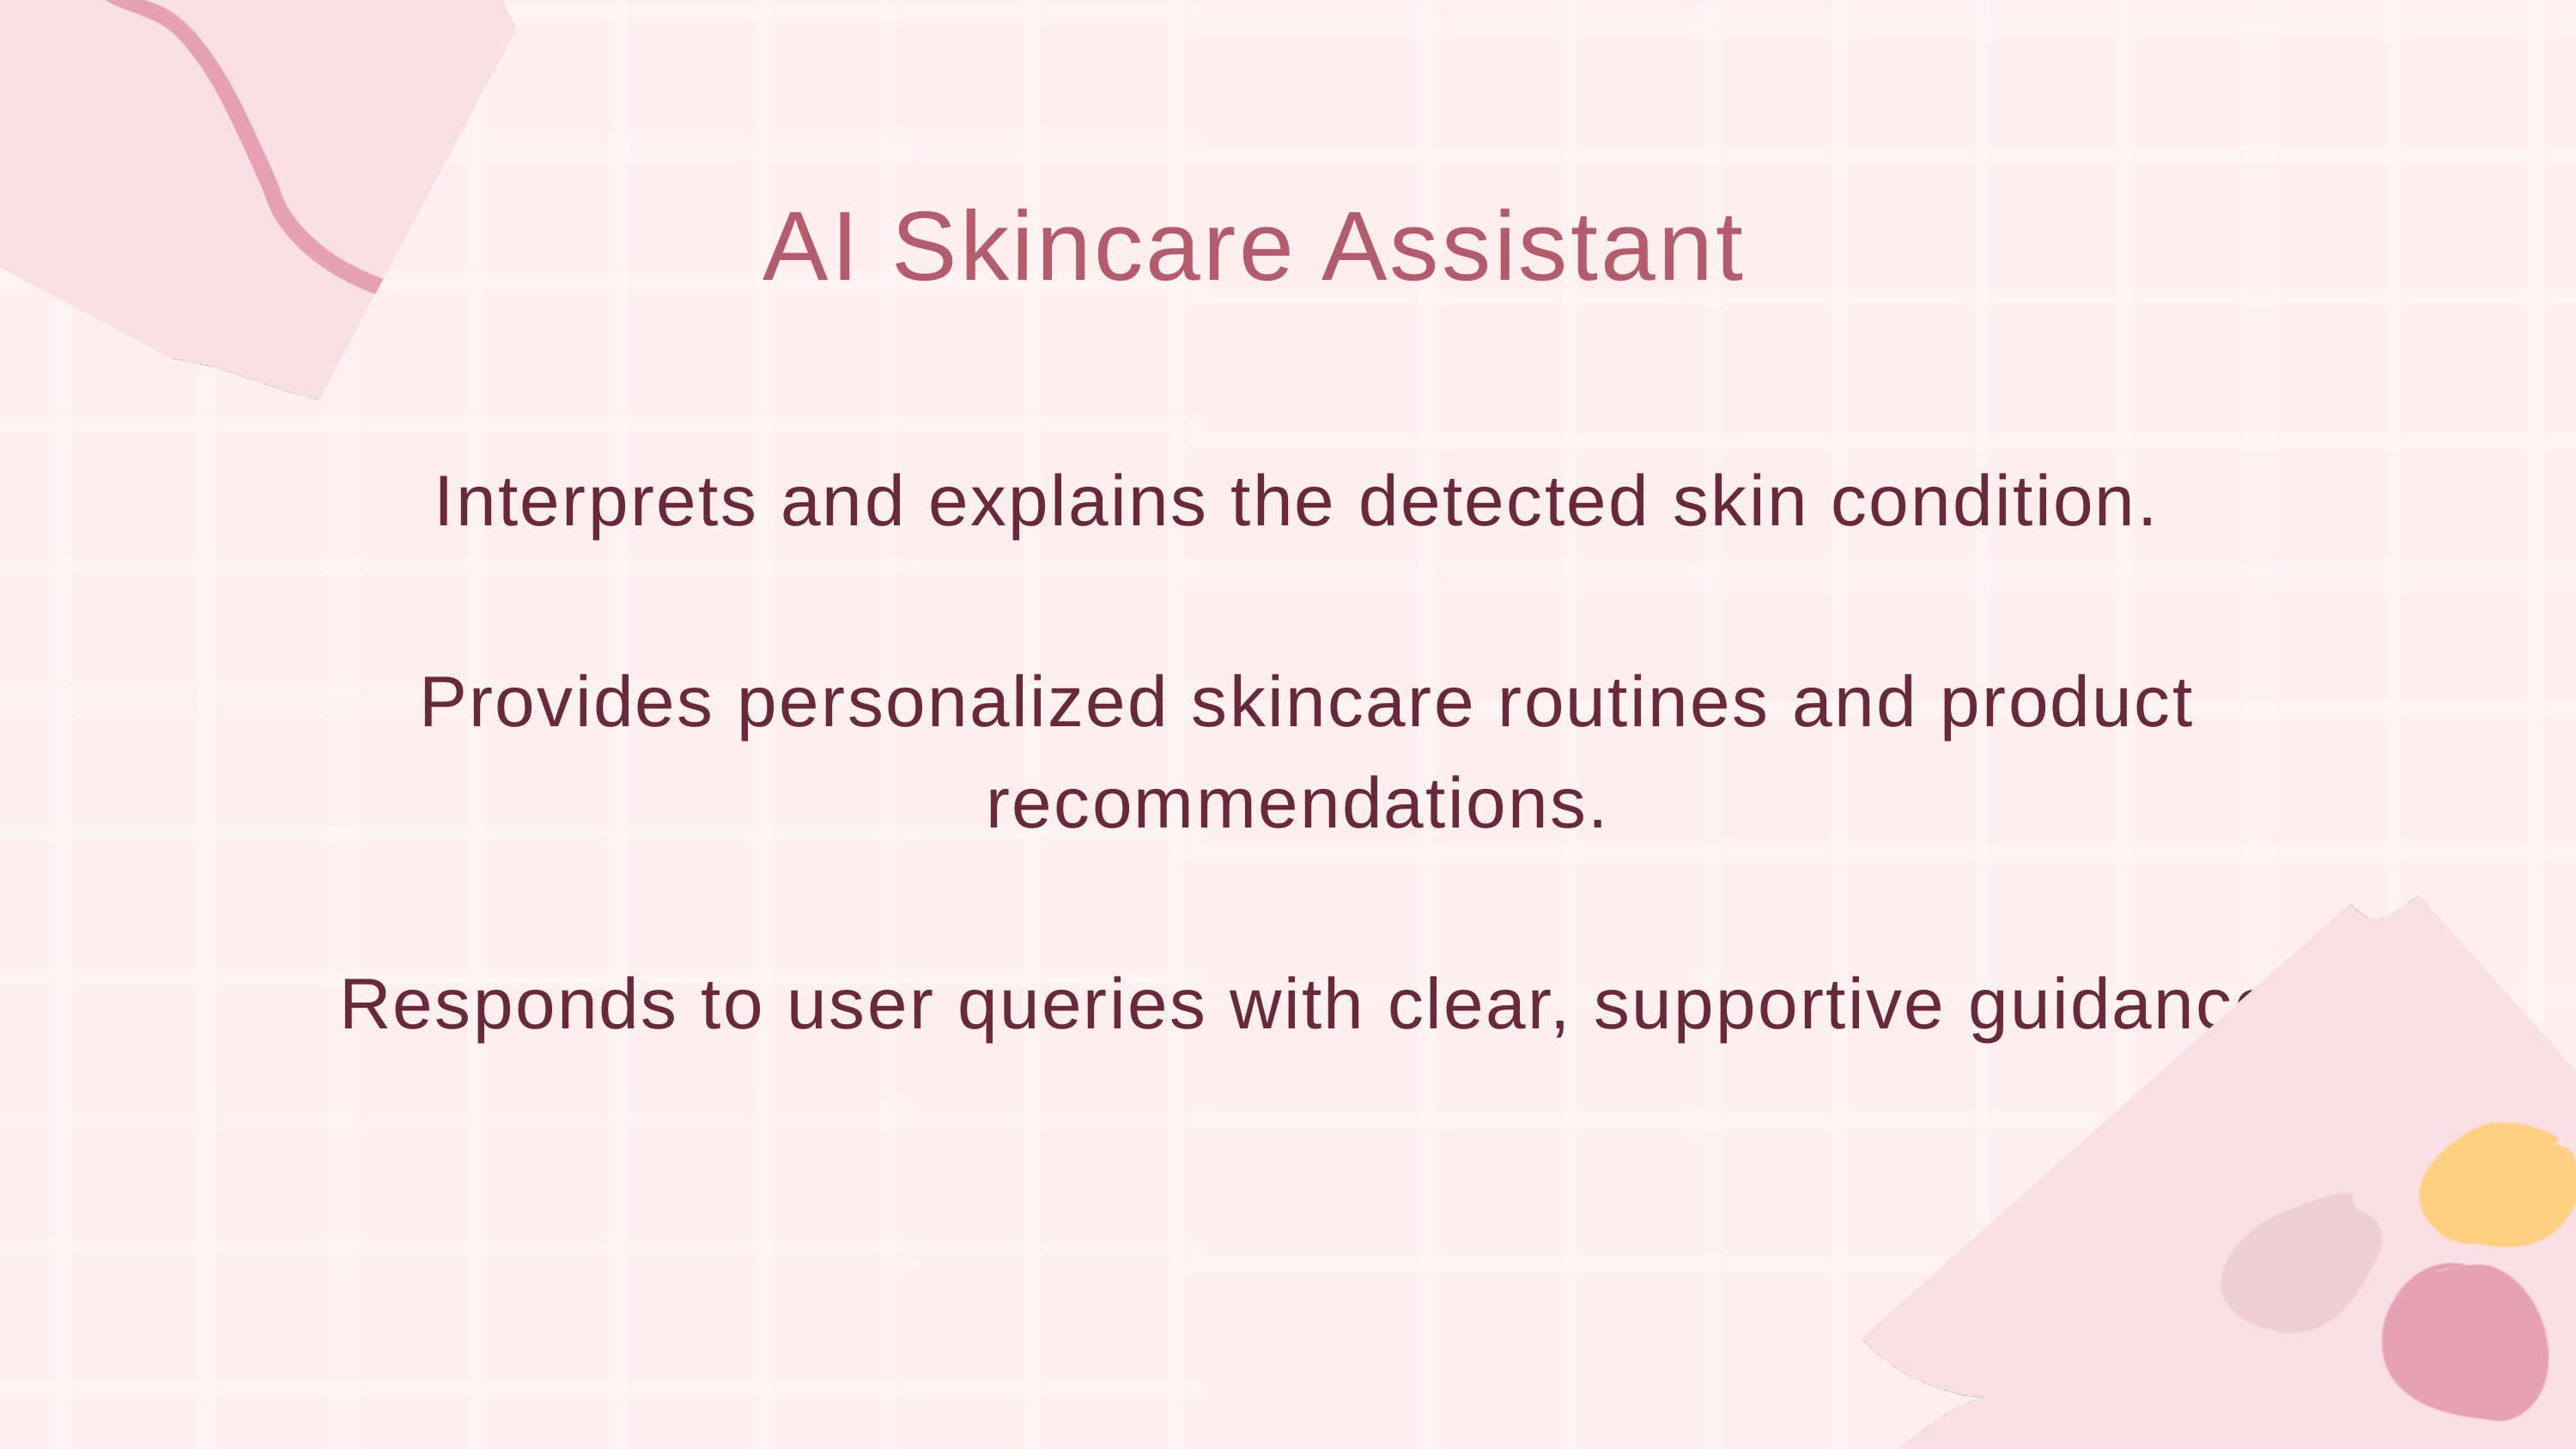

AI Skincare Assistant

Interprets and explains the detected skin condition.

 Provides personalized skincare routines and product recommendations.

  Responds to user queries with clear, supportive guidance.